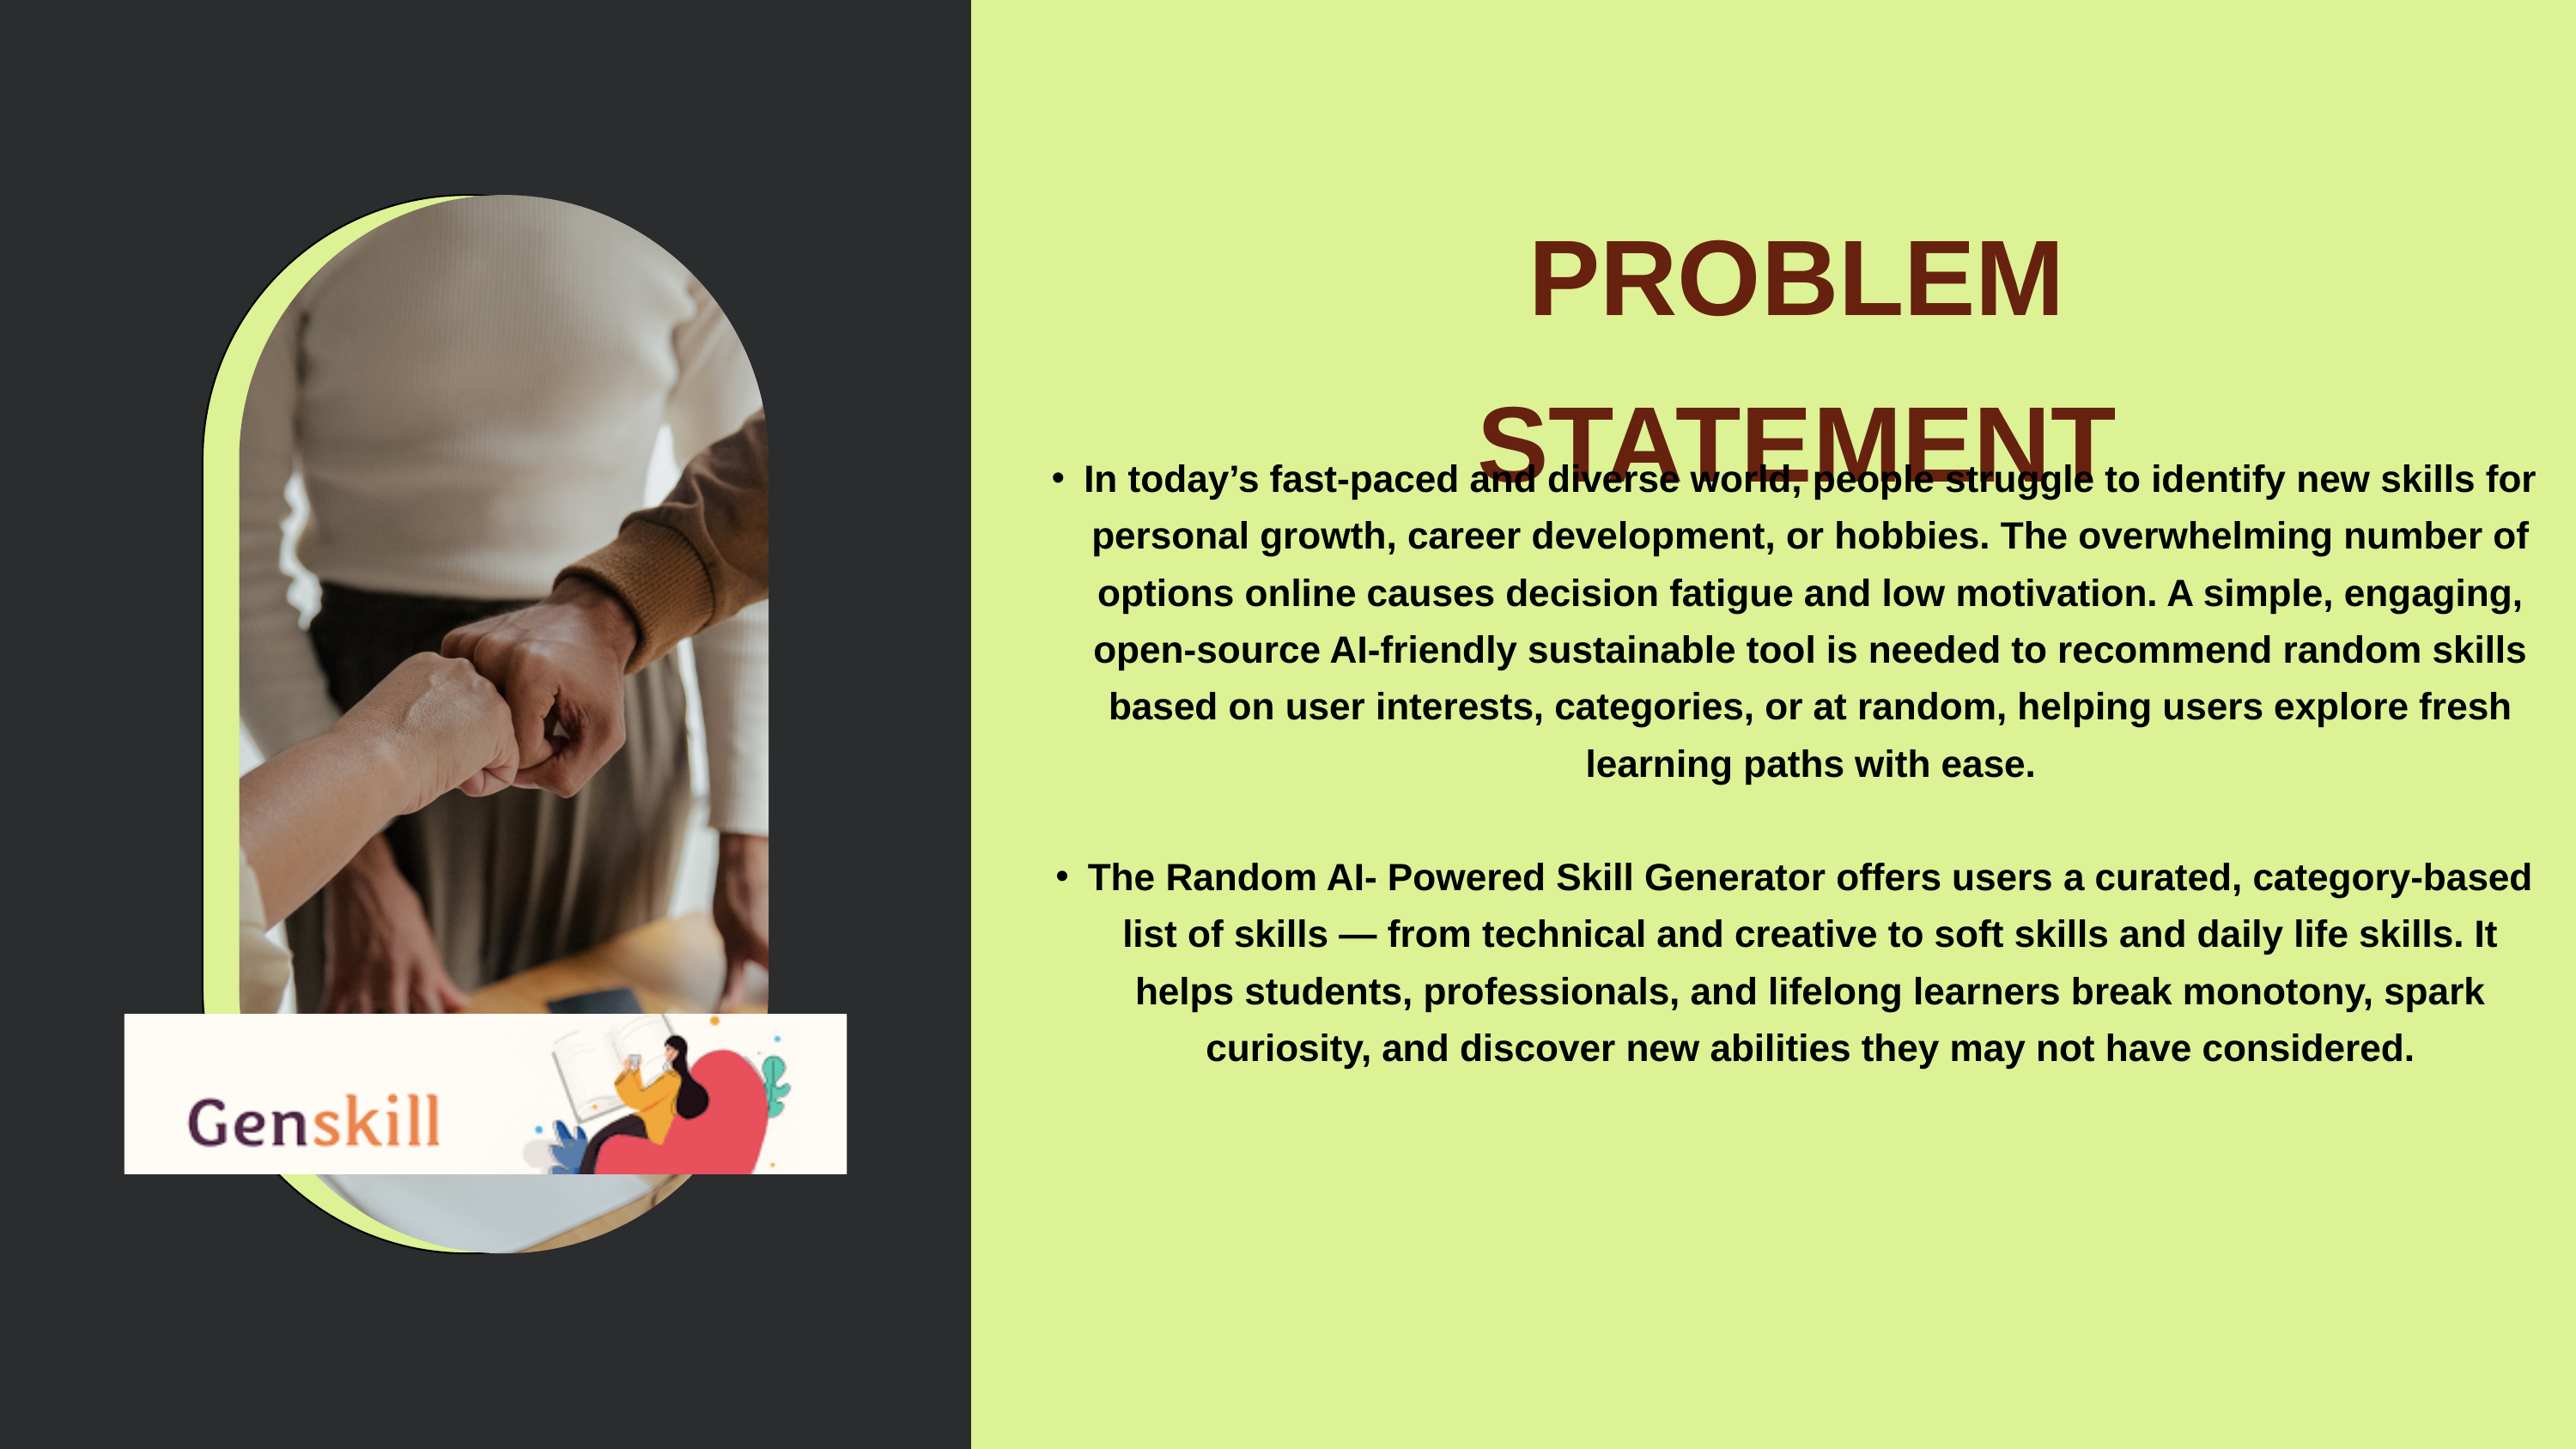

PROBLEM STATEMENT

In today’s fast-paced and diverse world, people struggle to identify new skills for personal growth, career development, or hobbies. The overwhelming number of options online causes decision fatigue and low motivation. A simple, engaging, open-source AI-friendly sustainable tool is needed to recommend random skills based on user interests, categories, or at random, helping users explore fresh learning paths with ease.

The Random AI- Powered Skill Generator offers users a curated, category-based list of skills — from technical and creative to soft skills and daily life skills. It helps students, professionals, and lifelong learners break monotony, spark curiosity, and discover new abilities they may not have considered.

Drag and drop your photo or video! Click the sample photo or video and delete. Select yours from the Uploads tab, drag, and then drop inside the frame!